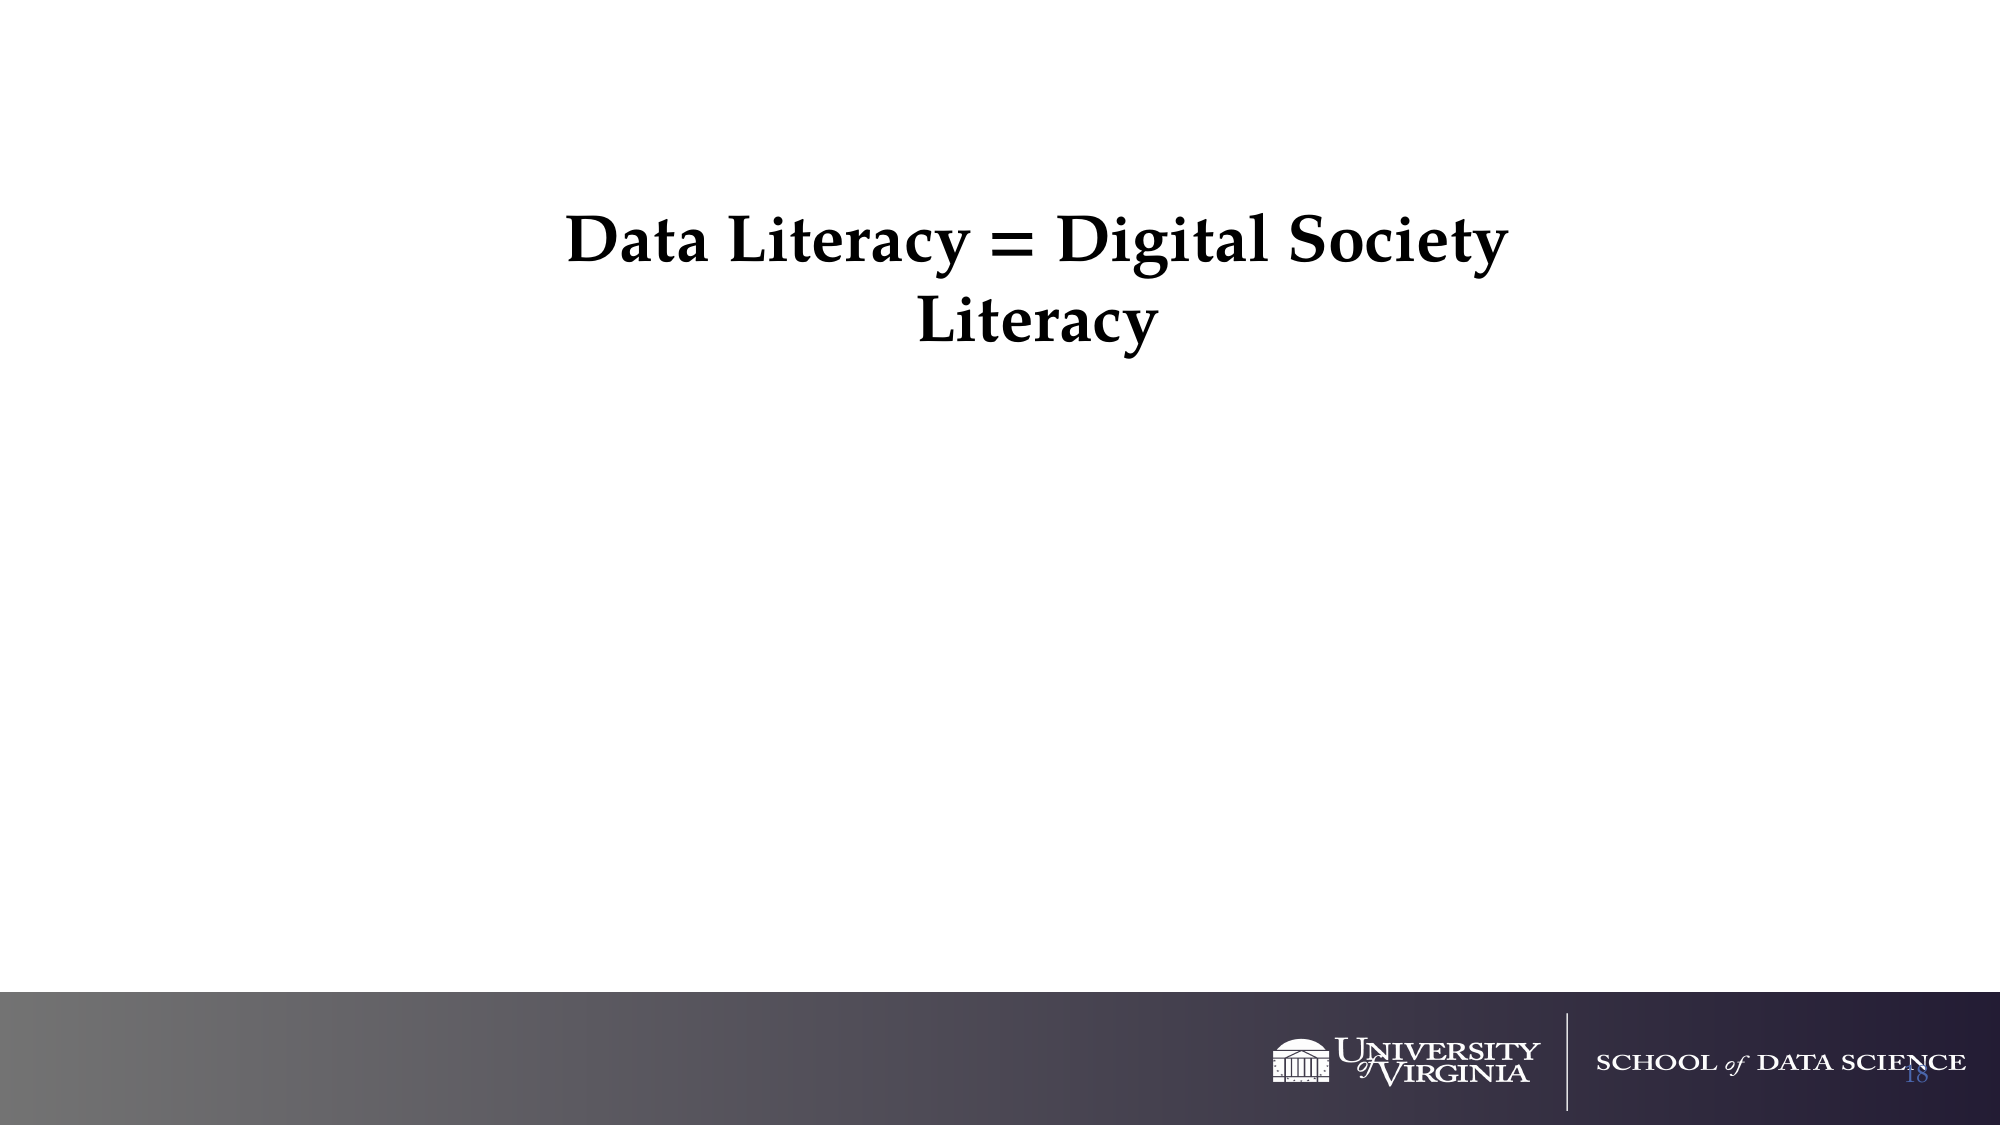

Data Literacy = Digital Society Literacy
18